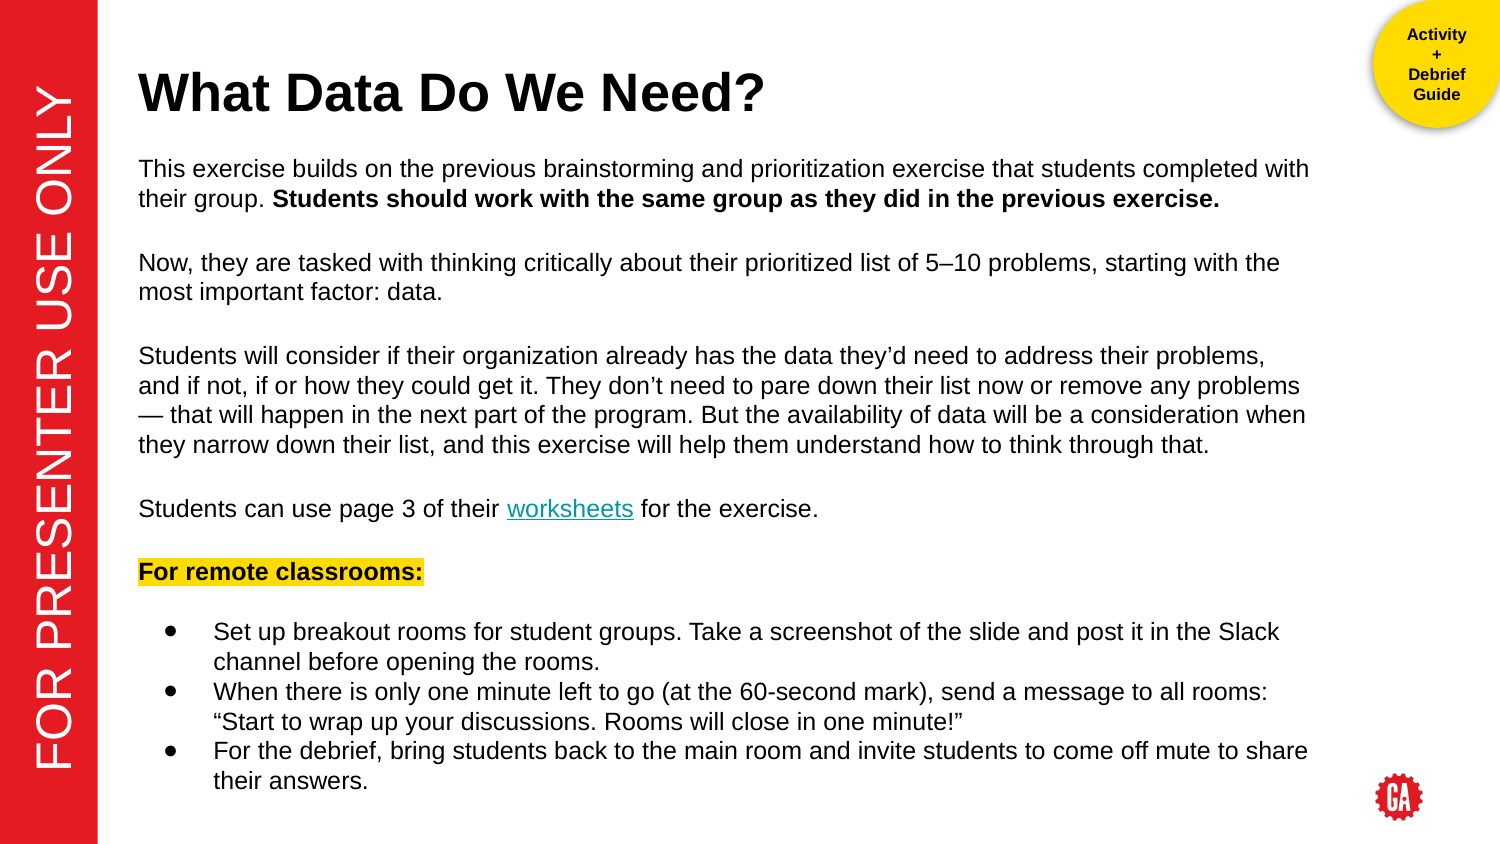

# What Data Do We Need?
This exercise builds on the previous brainstorming and prioritization exercise that students completed with their group. Students should work with the same group as they did in the previous exercise.
Now, they are tasked with thinking critically about their prioritized list of 5–10 problems, starting with the most important factor: data.
Students will consider if their organization already has the data they’d need to address their problems, and if not, if or how they could get it. They don’t need to pare down their list now or remove any problems — that will happen in the next part of the program. But the availability of data will be a consideration when they narrow down their list, and this exercise will help them understand how to think through that.
Students can use page 3 of their worksheets for the exercise.
For remote classrooms:

Set up breakout rooms for student groups. Take a screenshot of the slide and post it in the Slack channel before opening the rooms.
When there is only one minute left to go (at the 60-second mark), send a message to all rooms: “Start to wrap up your discussions. Rooms will close in one minute!”
For the debrief, bring students back to the main room and invite students to come off mute to share their answers.